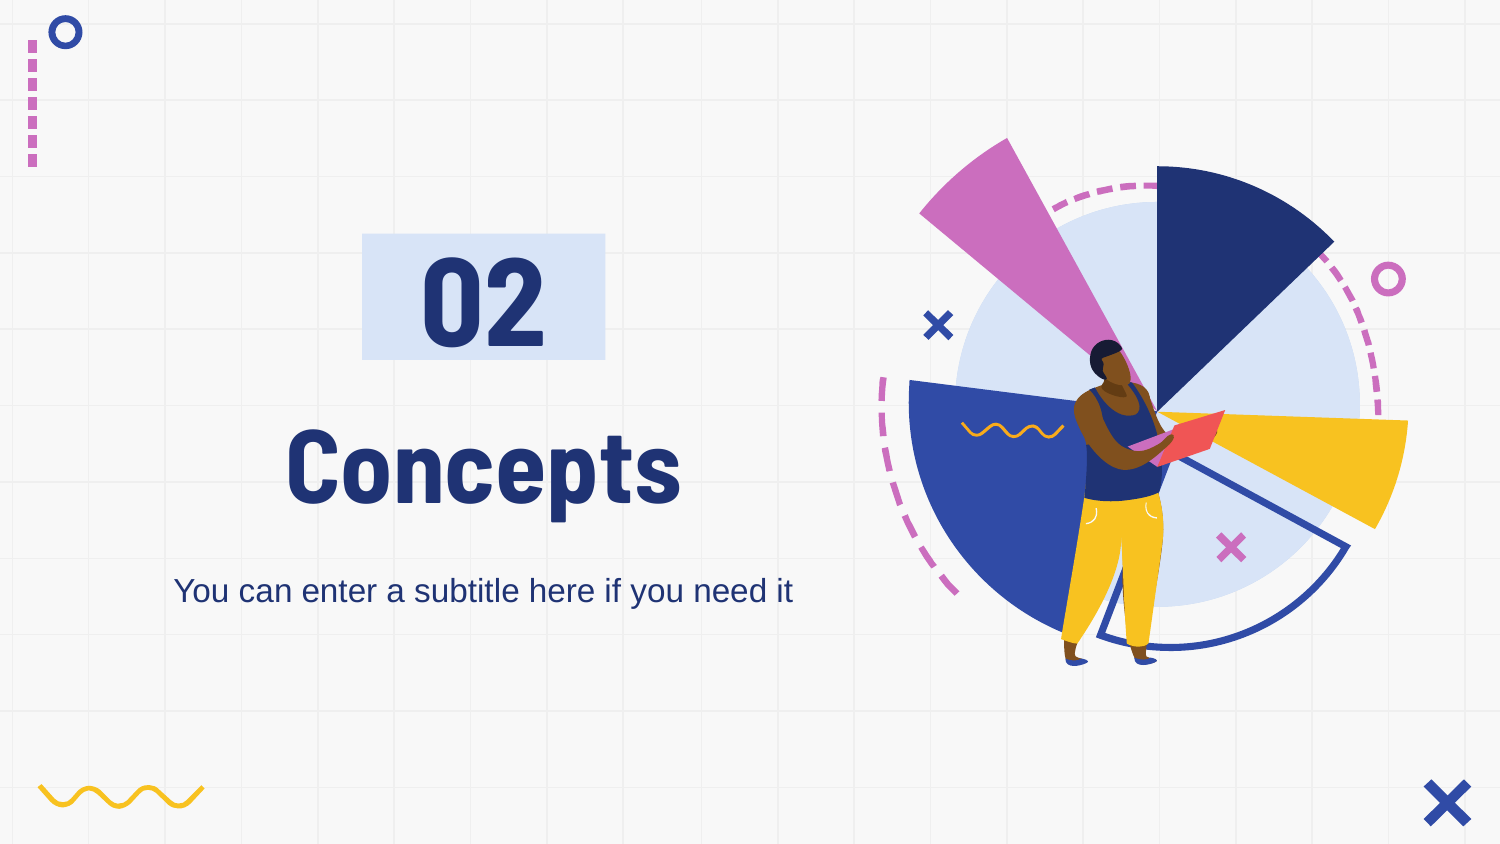

02
# Concepts
You can enter a subtitle here if you need it